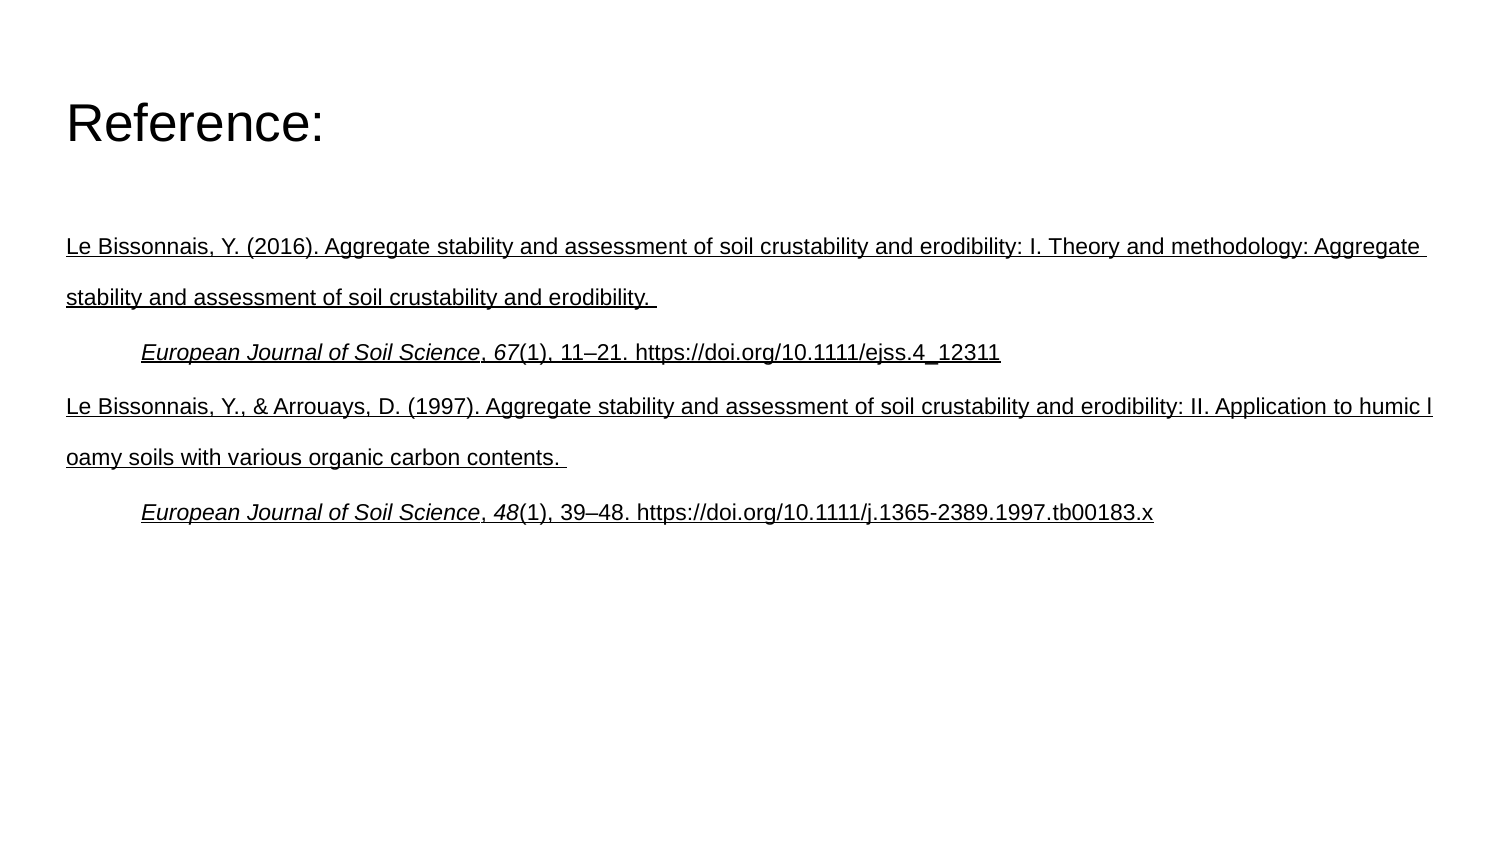

# Reference:
Le Bissonnais, Y. (2016). Aggregate stability and assessment of soil crustability and erodibility: I. Theory and methodology: Aggregate stability and assessment of soil crustability and erodibility. European Journal of Soil Science, 67(1), 11–21. https://doi.org/10.1111/ejss.4_12311
Le Bissonnais, Y., & Arrouays, D. (1997). Aggregate stability and assessment of soil crustability and erodibility: II. Application to humic loamy soils with various organic carbon contents. European Journal of Soil Science, 48(1), 39–48. https://doi.org/10.1111/j.1365-2389.1997.tb00183.x